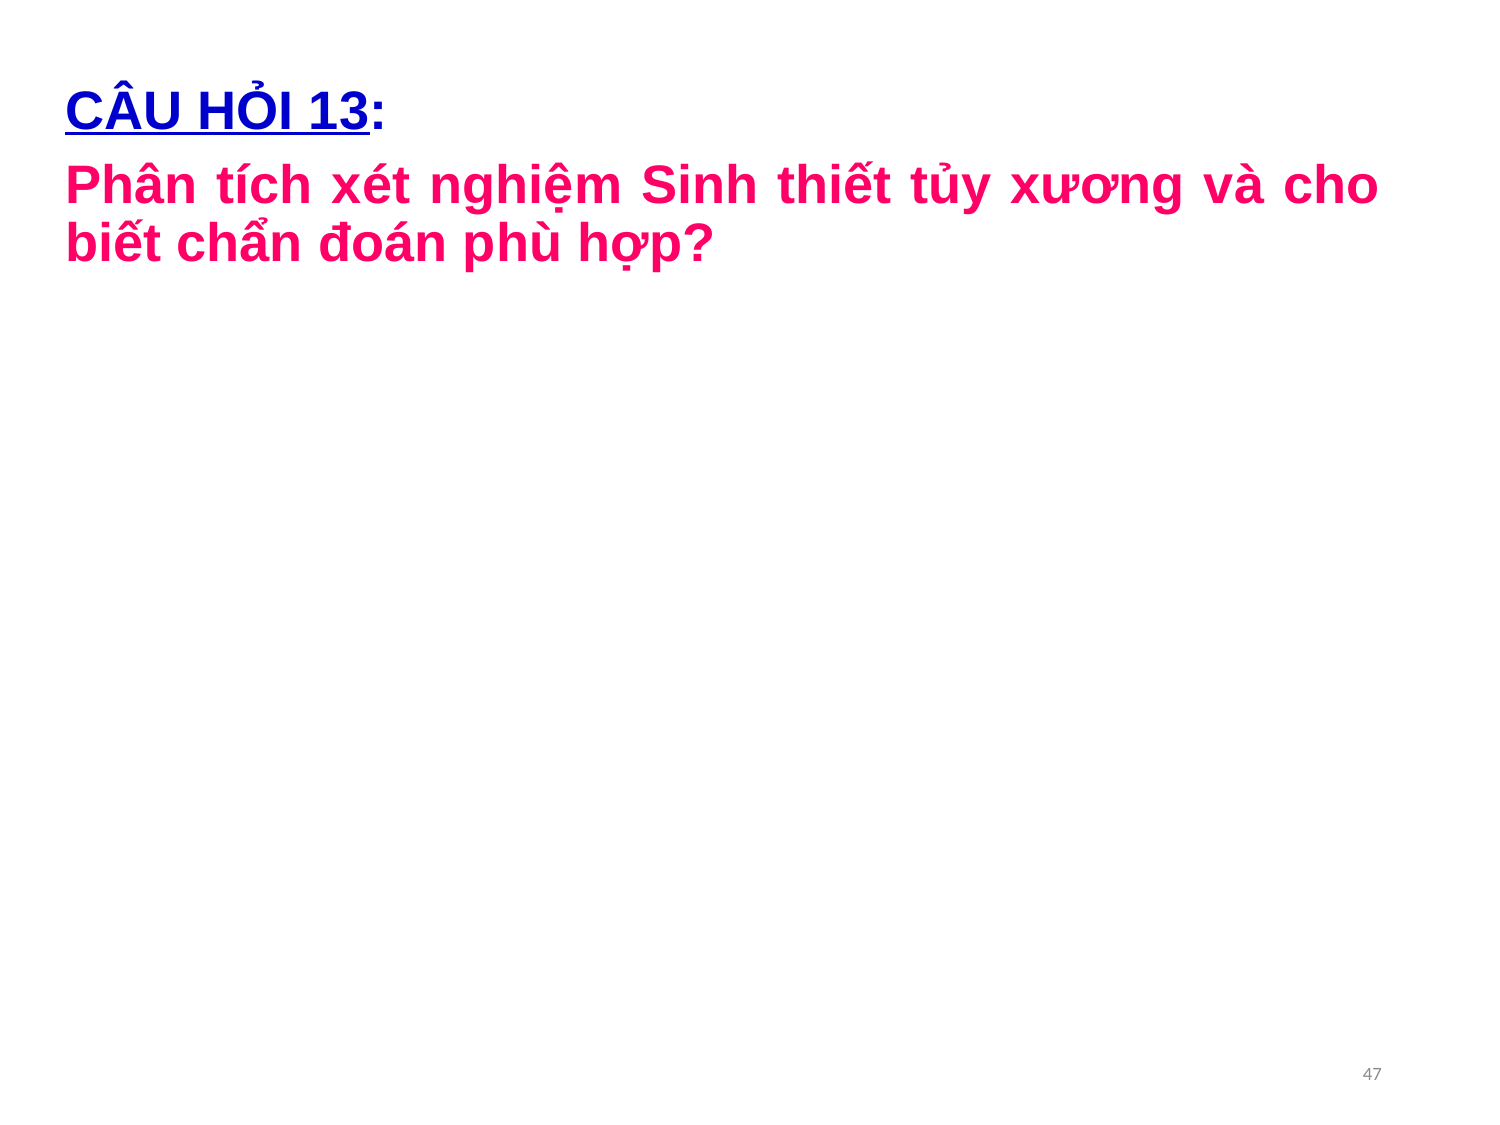

CÂU HỎI 13:
Phân tích xét nghiệm Sinh thiết tủy xương và cho biết chẩn đoán phù hợp?

47